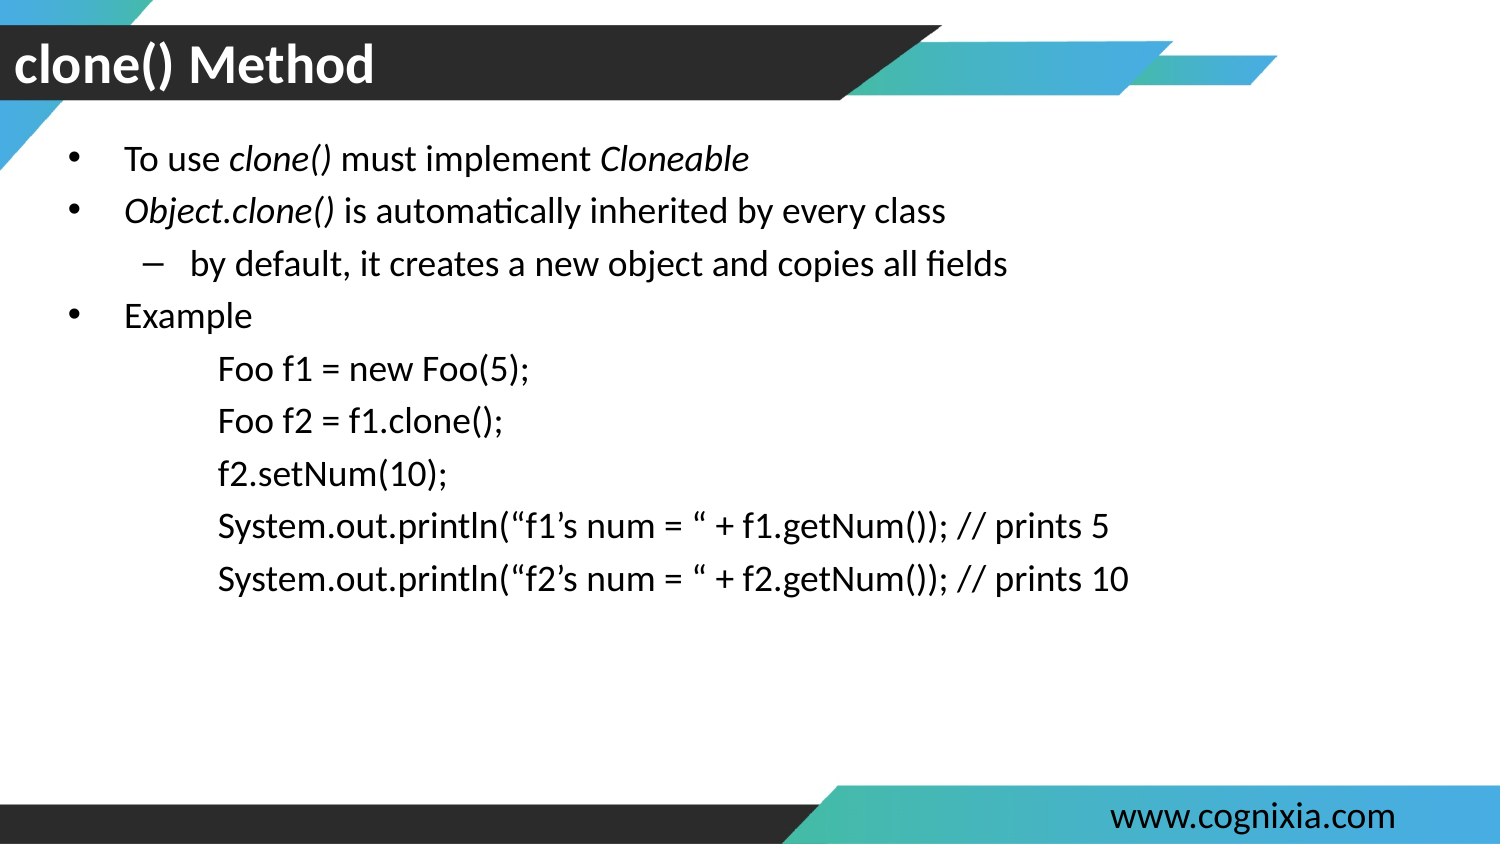

# clone() Method
To use clone() must implement Cloneable
Object.clone() is automatically inherited by every class
by default, it creates a new object and copies all fields
Example
Foo f1 = new Foo(5);
Foo f2 = f1.clone();
f2.setNum(10);
System.out.println(“f1’s num = “ + f1.getNum()); // prints 5
System.out.println(“f2’s num = “ + f2.getNum()); // prints 10